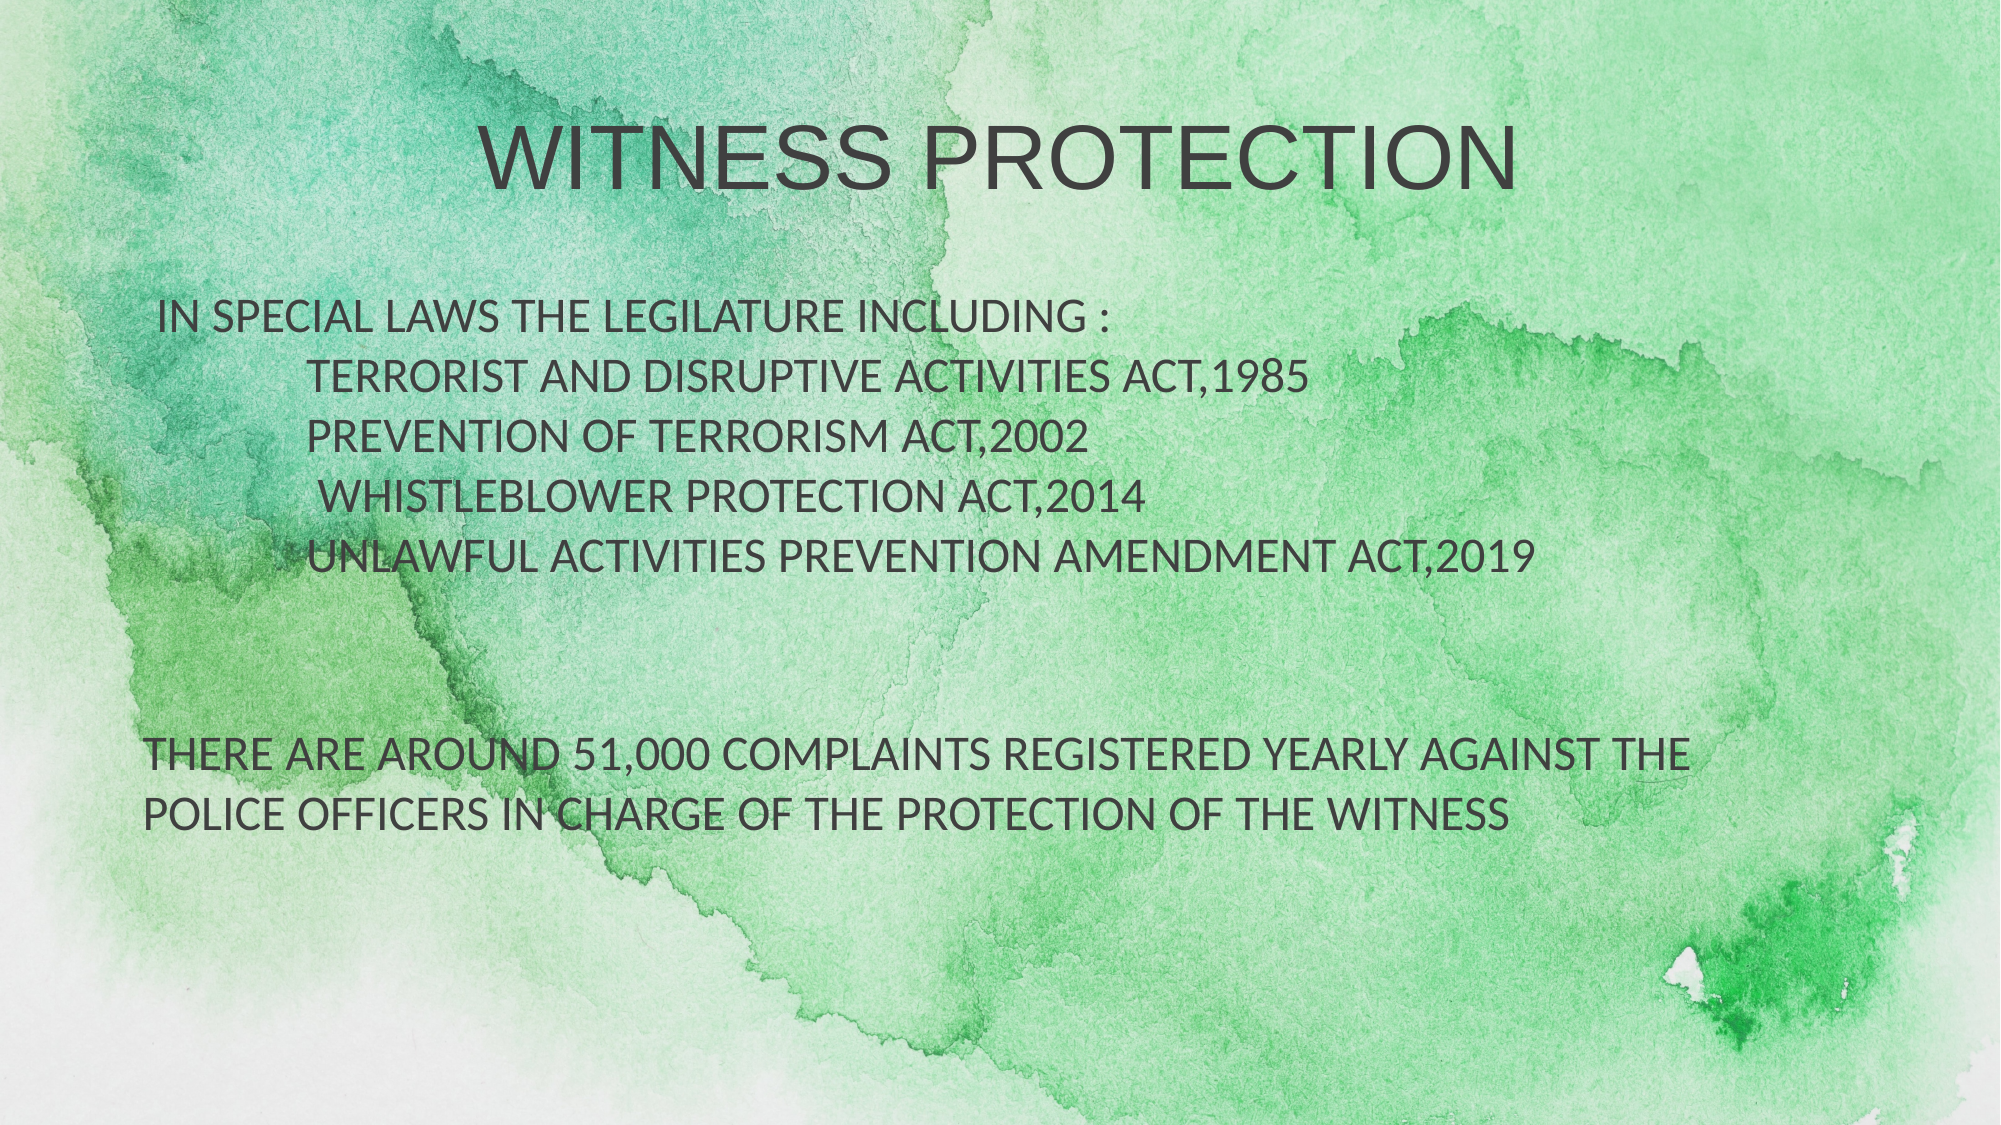

WITNESS PROTECTION
IN SPECIAL LAWS THE LEGILATURE INCLUDING :
	TERRORIST AND DISRUPTIVE ACTIVITIES ACT,1985
	PREVENTION OF TERRORISM ACT,2002
	 WHISTLEBLOWER PROTECTION ACT,2014
	UNLAWFUL ACTIVITIES PREVENTION AMENDMENT ACT,2019

THERE ARE AROUND 51,000 COMPLAINTS REGISTERED YEARLY AGAINST THE
POLICE OFFICERS IN CHARGE OF THE PROTECTION OF THE WITNESS